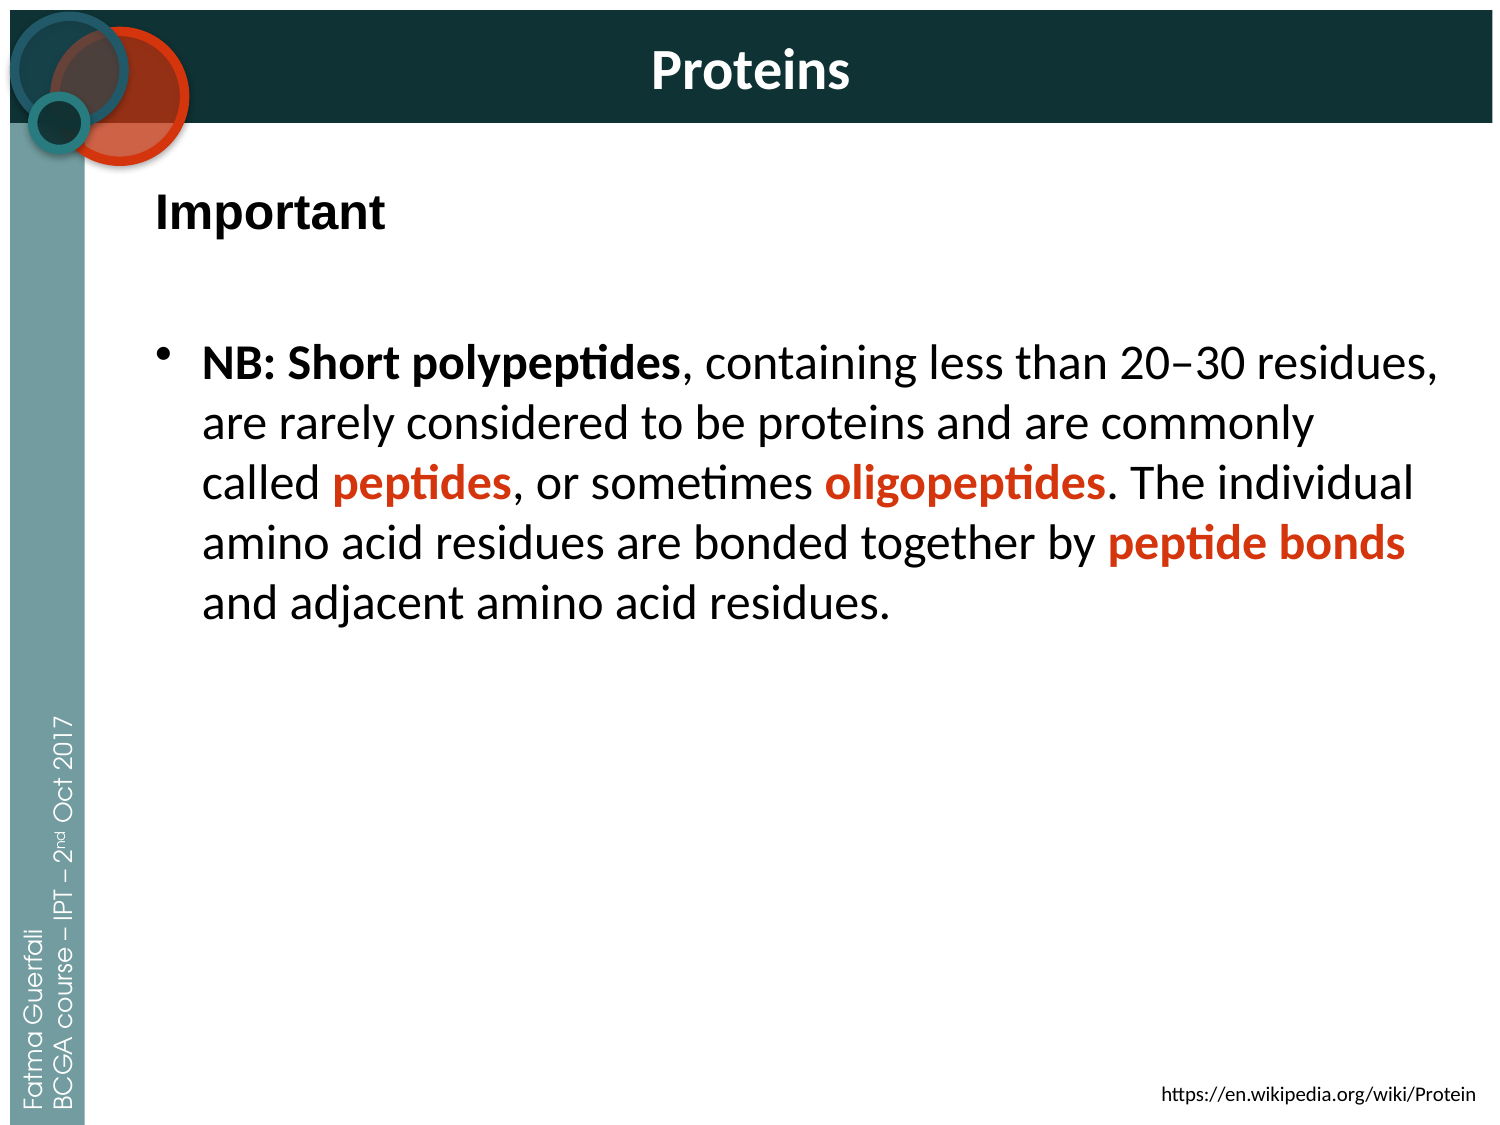

Proteins

Important

NB: Short polypeptides, containing less than 20–30 residues, are rarely considered to be proteins and are commonly called peptides, or sometimes oligopeptides. The individual amino acid residues are bonded together by peptide bonds and adjacent amino acid residues.

Fatma Guerfali
BCGA course – IPT – 2nd Oct 2017
https://en.wikipedia.org/wiki/Protein